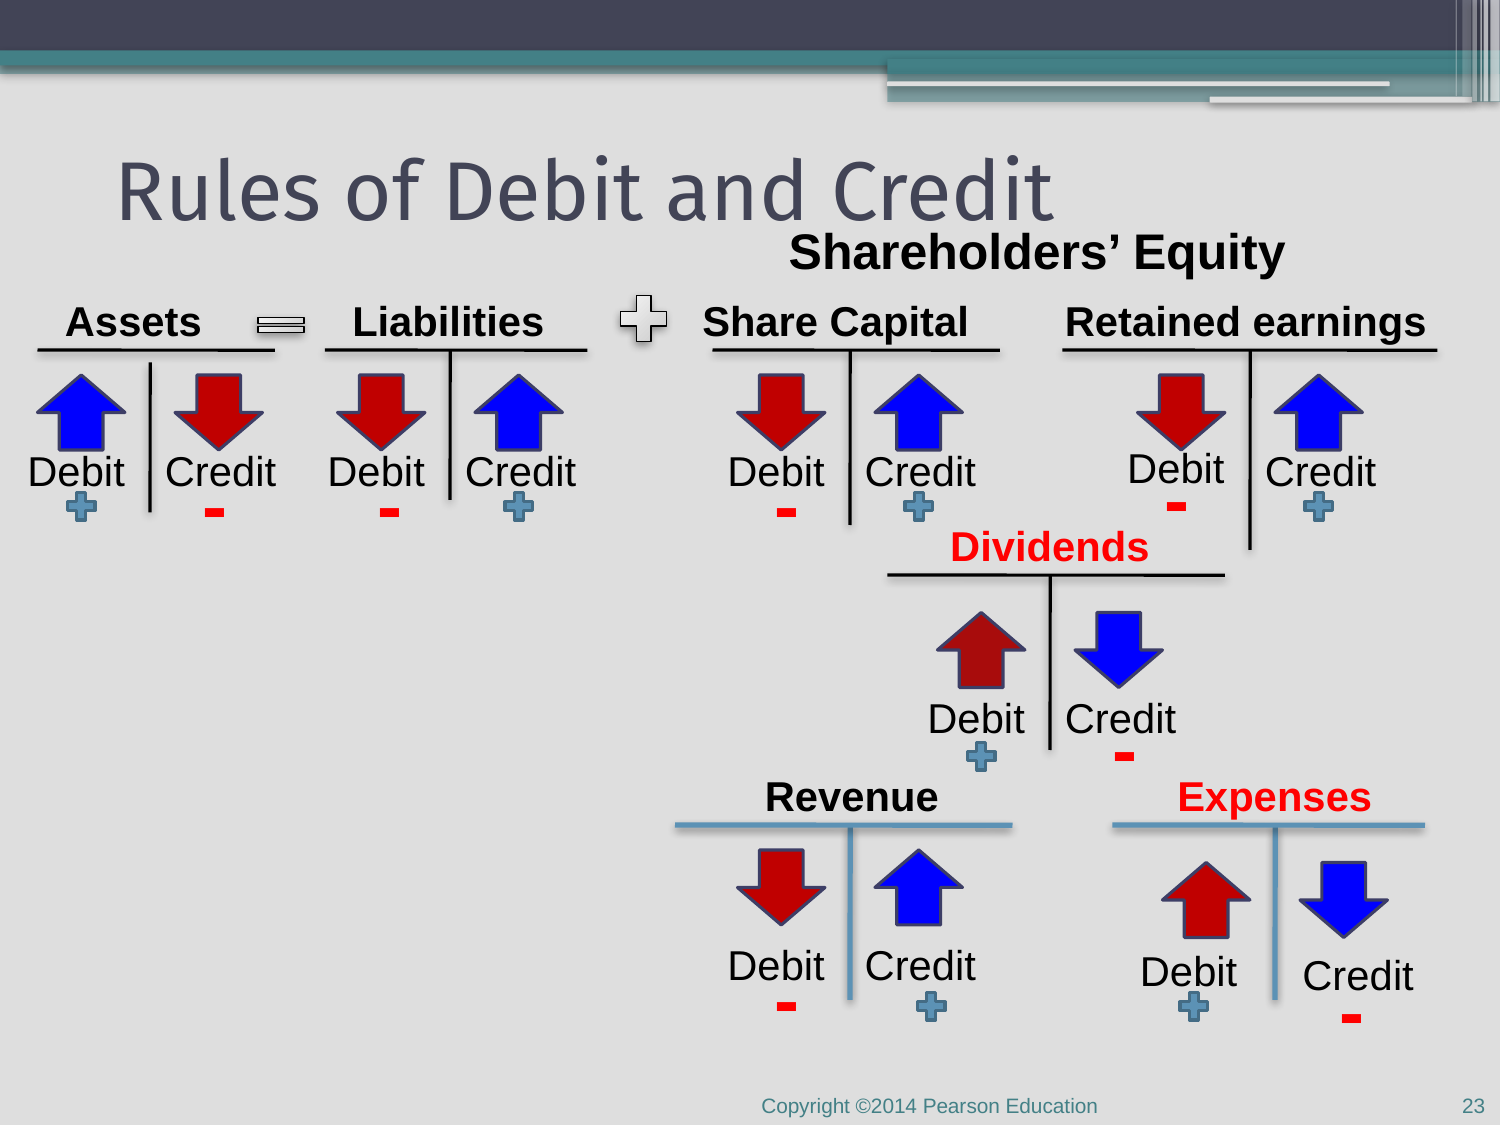

# Rules of Debit and Credit
Shareholders’ Equity
Assets
Liabilities

Share Capital
Retained earnings

-
-

Debit
Debit
-
-

Debit
-

Debit
Credit
Debit
Credit
Credit
Credit

Dividends

Debit

Debit

Credit
-
Revenue
Expenses

Credit
Credit
-

23
Copyright ©2014 Pearson Education